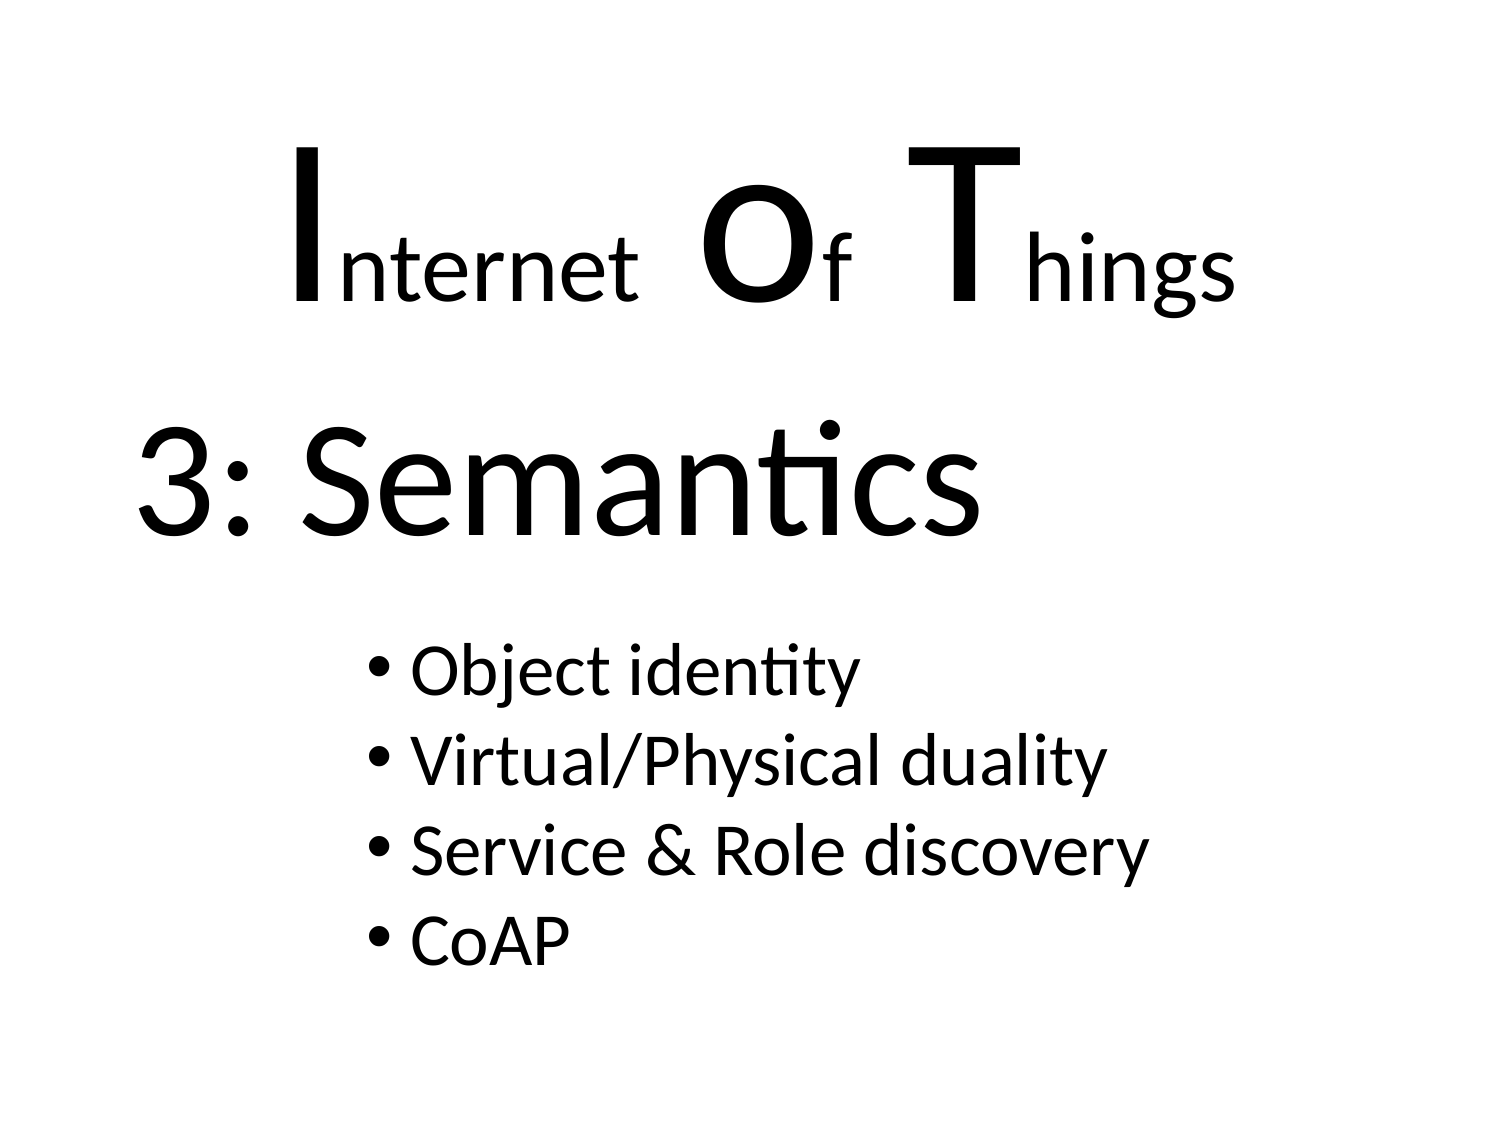

Internet of Things
3: Semantics
 Object identity
 Virtual/Physical duality
 Service & Role discovery
 CoAP